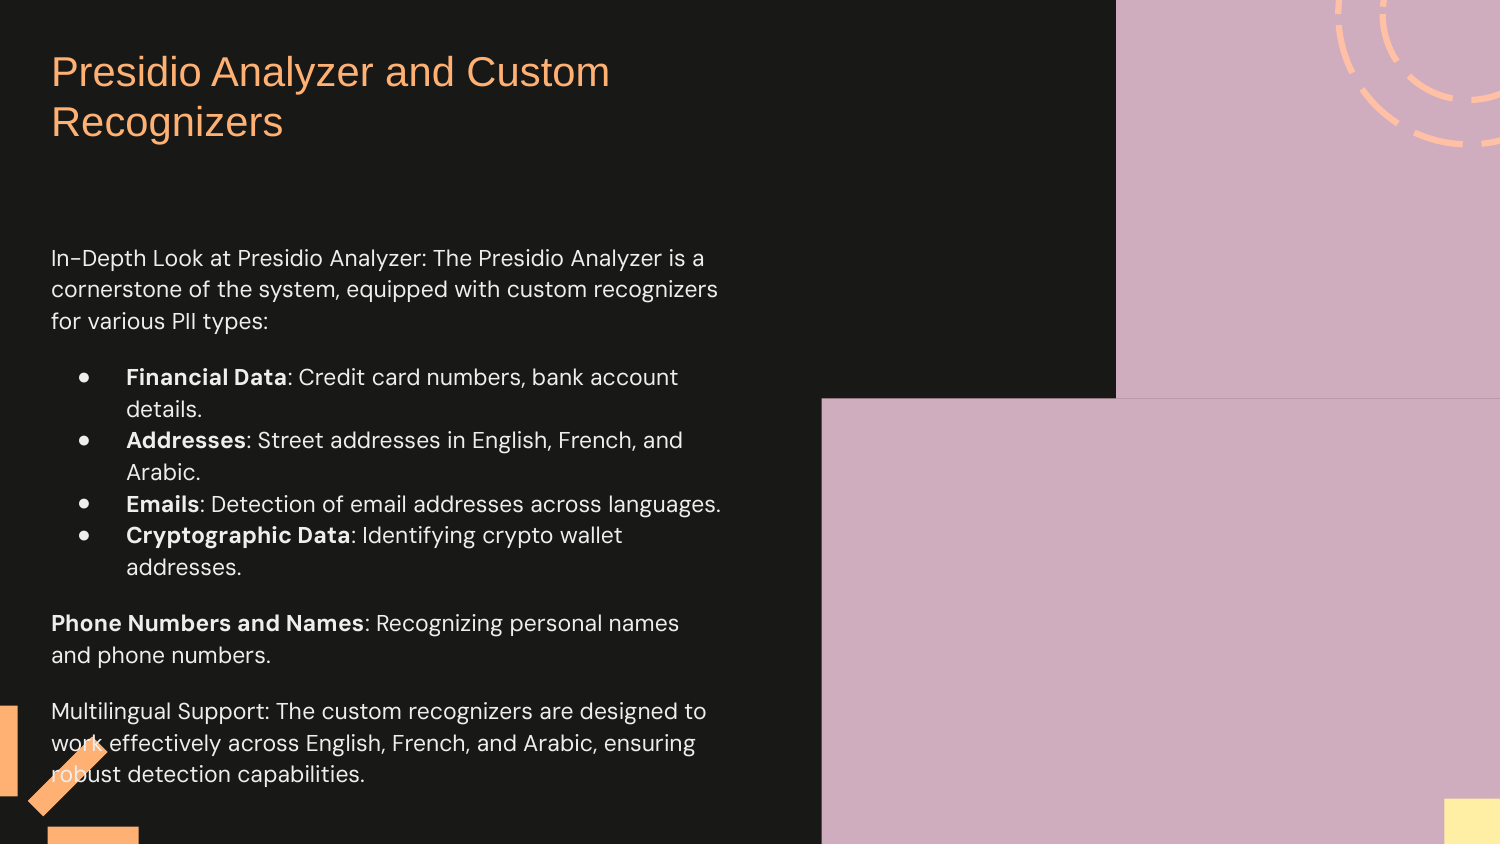

# Presidio Analyzer and Custom Recognizers
In-Depth Look at Presidio Analyzer: The Presidio Analyzer is a cornerstone of the system, equipped with custom recognizers for various PII types:
Financial Data: Credit card numbers, bank account details.
Addresses: Street addresses in English, French, and Arabic.
Emails: Detection of email addresses across languages.
Cryptographic Data: Identifying crypto wallet addresses.
Phone Numbers and Names: Recognizing personal names and phone numbers.
Multilingual Support: The custom recognizers are designed to work effectively across English, French, and Arabic, ensuring robust detection capabilities.